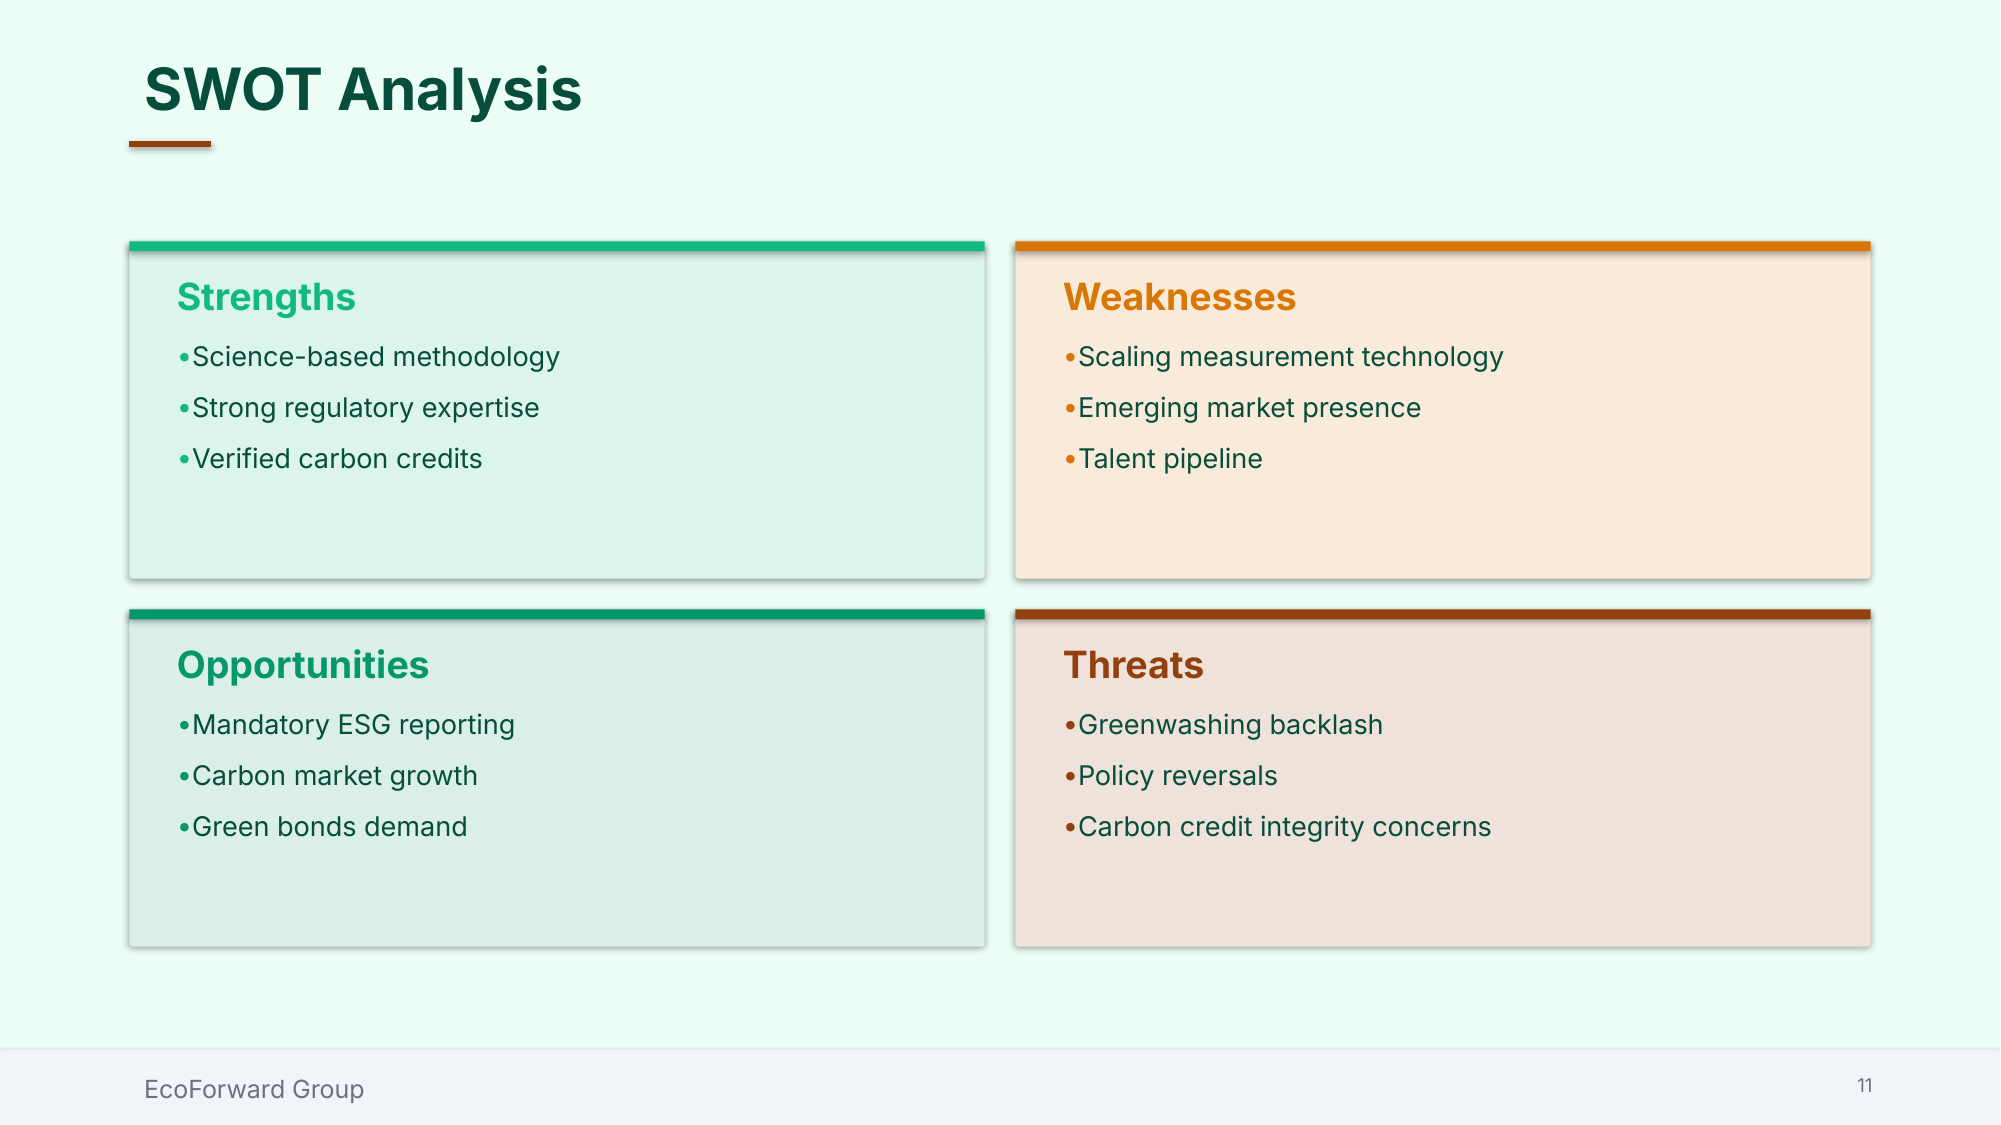

SWOT Analysis

Strengths
Weaknesses
Science-based methodology
Strong regulatory expertise
Verified carbon credits
Scaling measurement technology
Emerging market presence
Talent pipeline

Opportunities
Threats
Mandatory ESG reporting
Carbon market growth
Green bonds demand
Greenwashing backlash
Policy reversals
Carbon credit integrity concerns

EcoForward Group
11